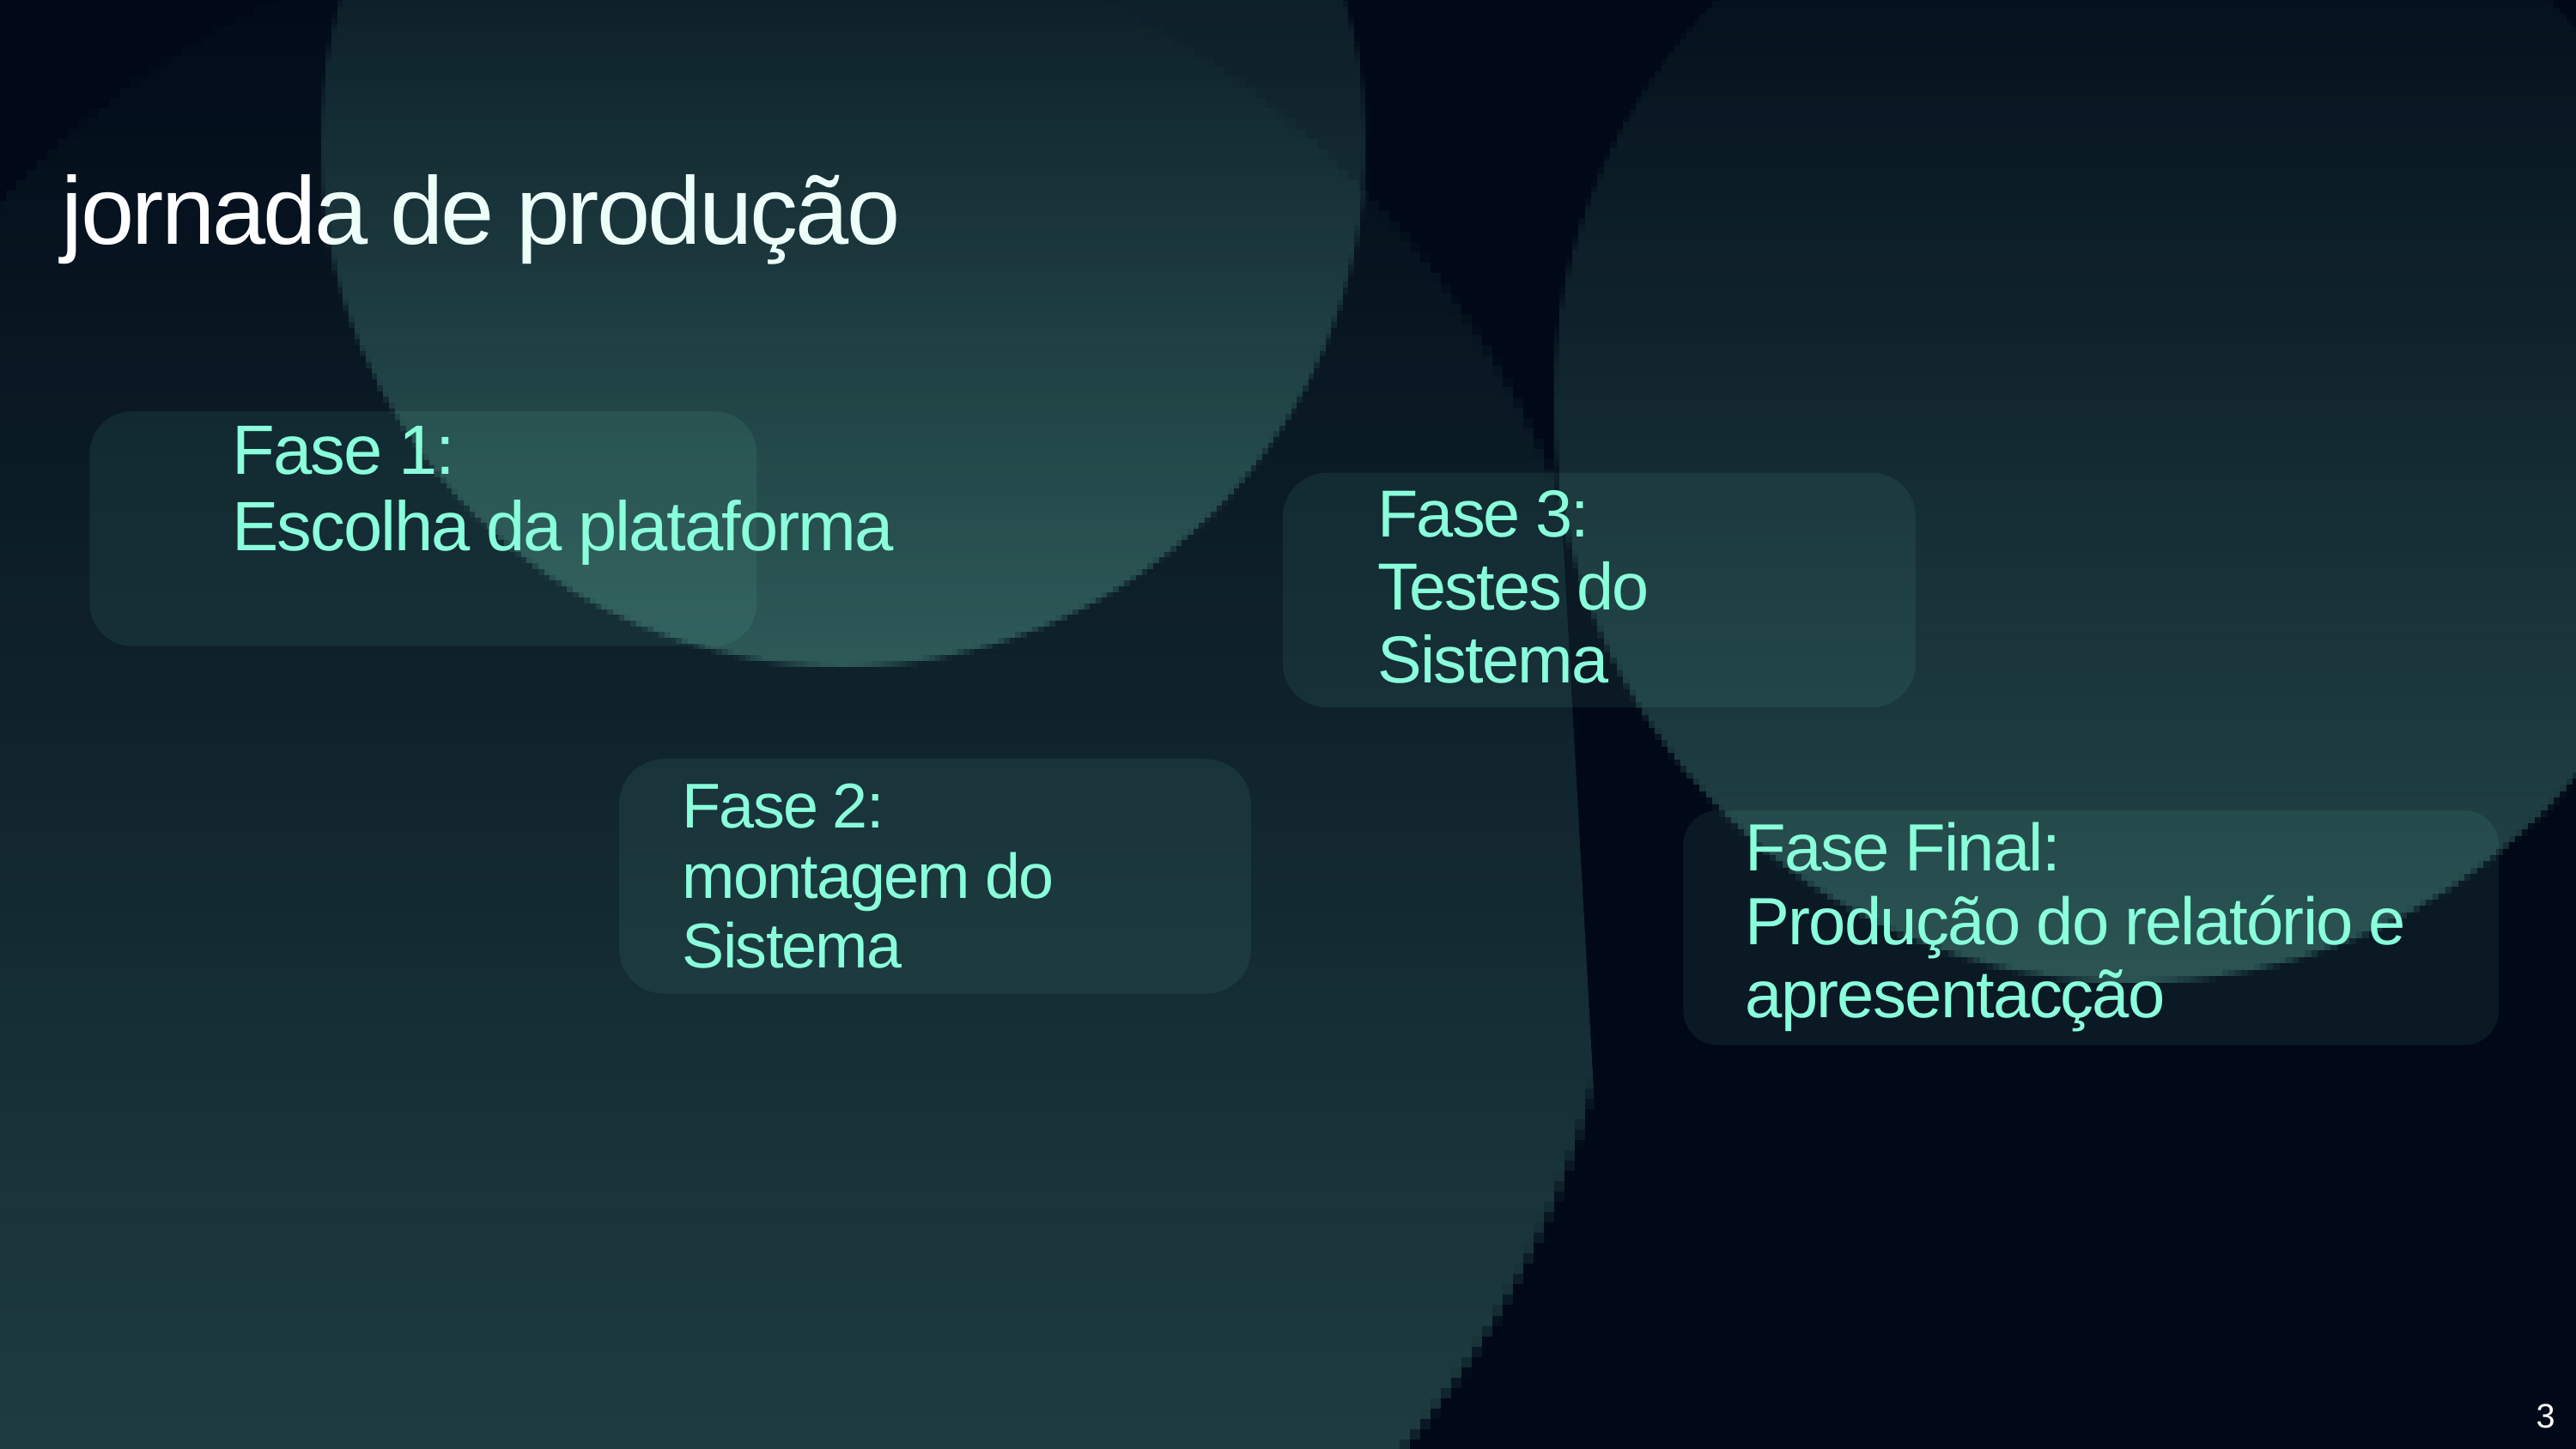

jornada de produção

Fase 1:
Escolha da plataforma

Fase 3:
Testes do Sistema

Fase 2:
montagem do Sistema

Fase Final:
Produção do relatório e apresentacção
3